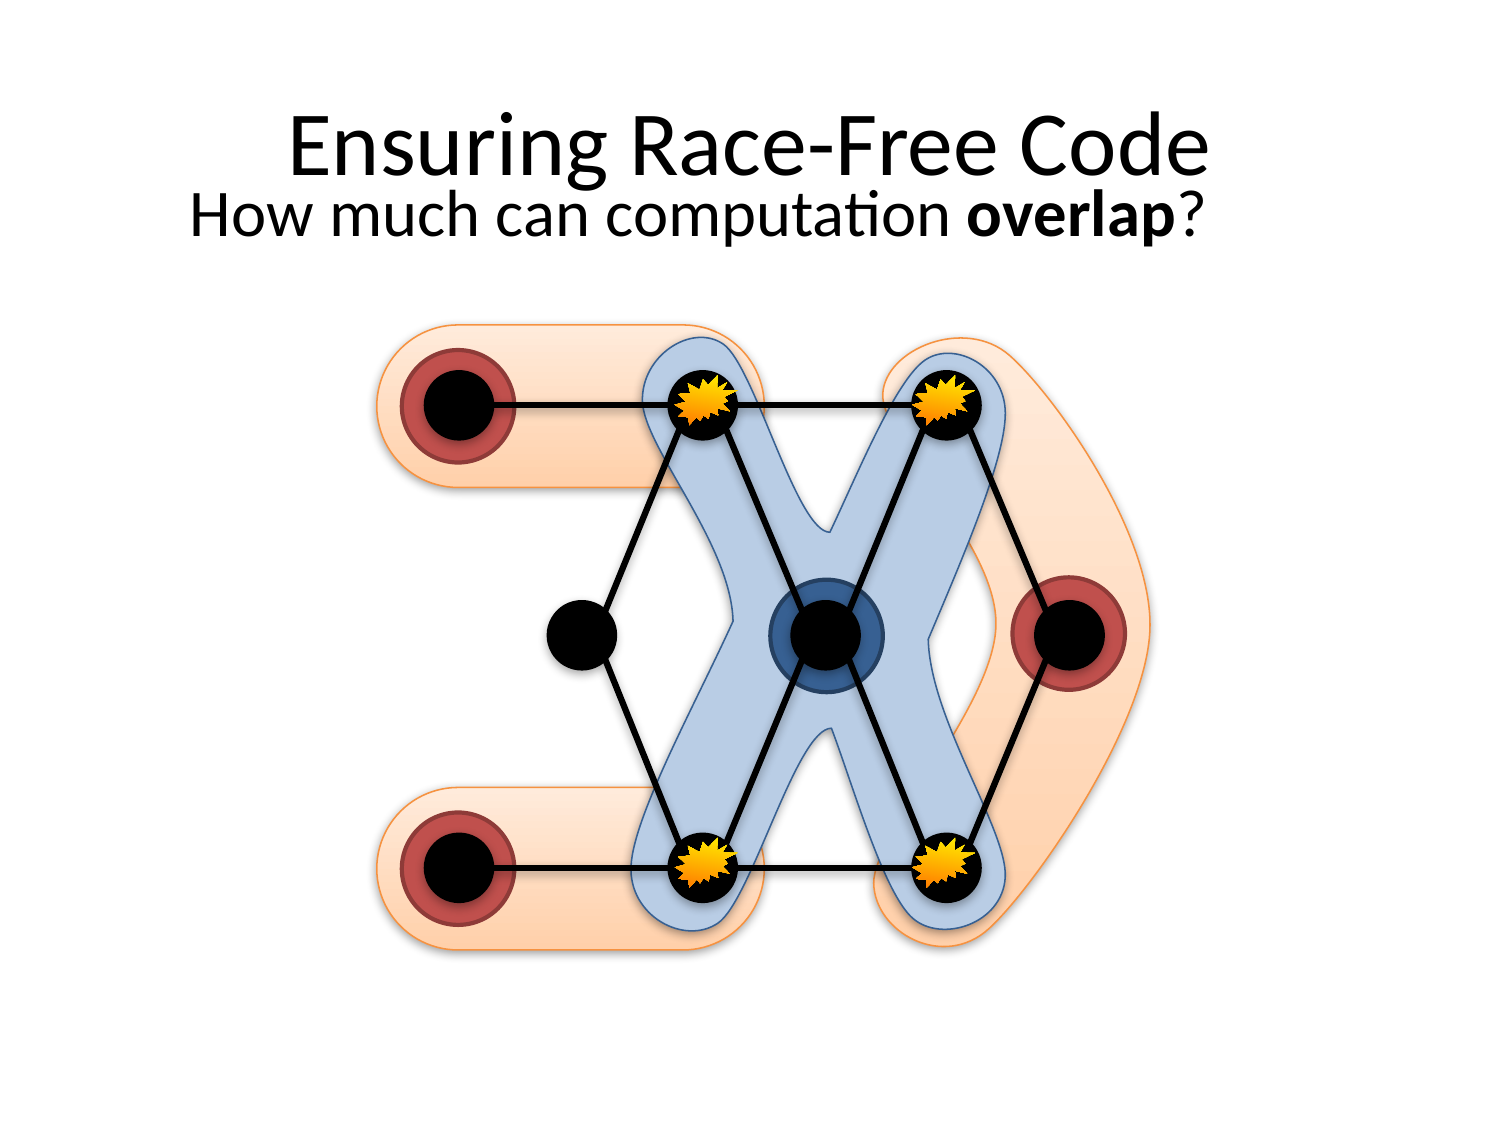

# Ensuring Race-Free Code
How much can computation overlap?